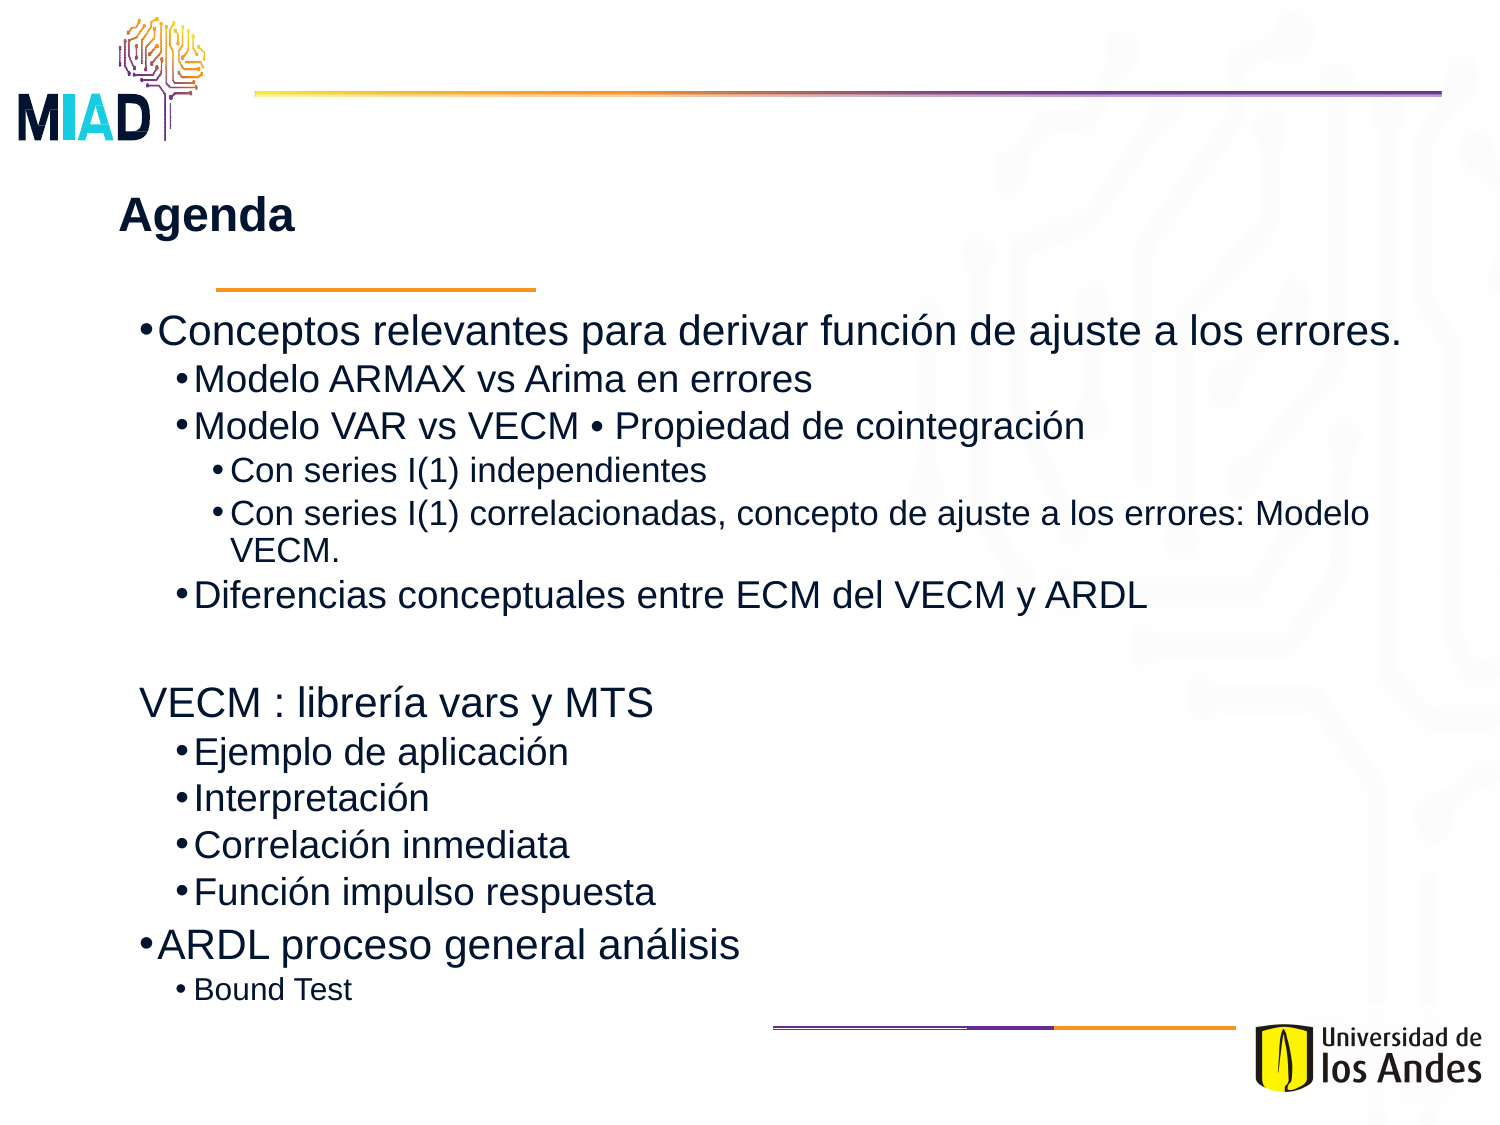

# Agenda
Conceptos relevantes para derivar función de ajuste a los errores.
Modelo ARMAX vs Arima en errores
Modelo VAR vs VECM • Propiedad de cointegración
Con series I(1) independientes
Con series I(1) correlacionadas, concepto de ajuste a los errores: Modelo VECM.
Diferencias conceptuales entre ECM del VECM y ARDL

VECM : librería vars y MTS
Ejemplo de aplicación
Interpretación
Correlación inmediata
Función impulso respuesta
ARDL proceso general análisis
Bound Test